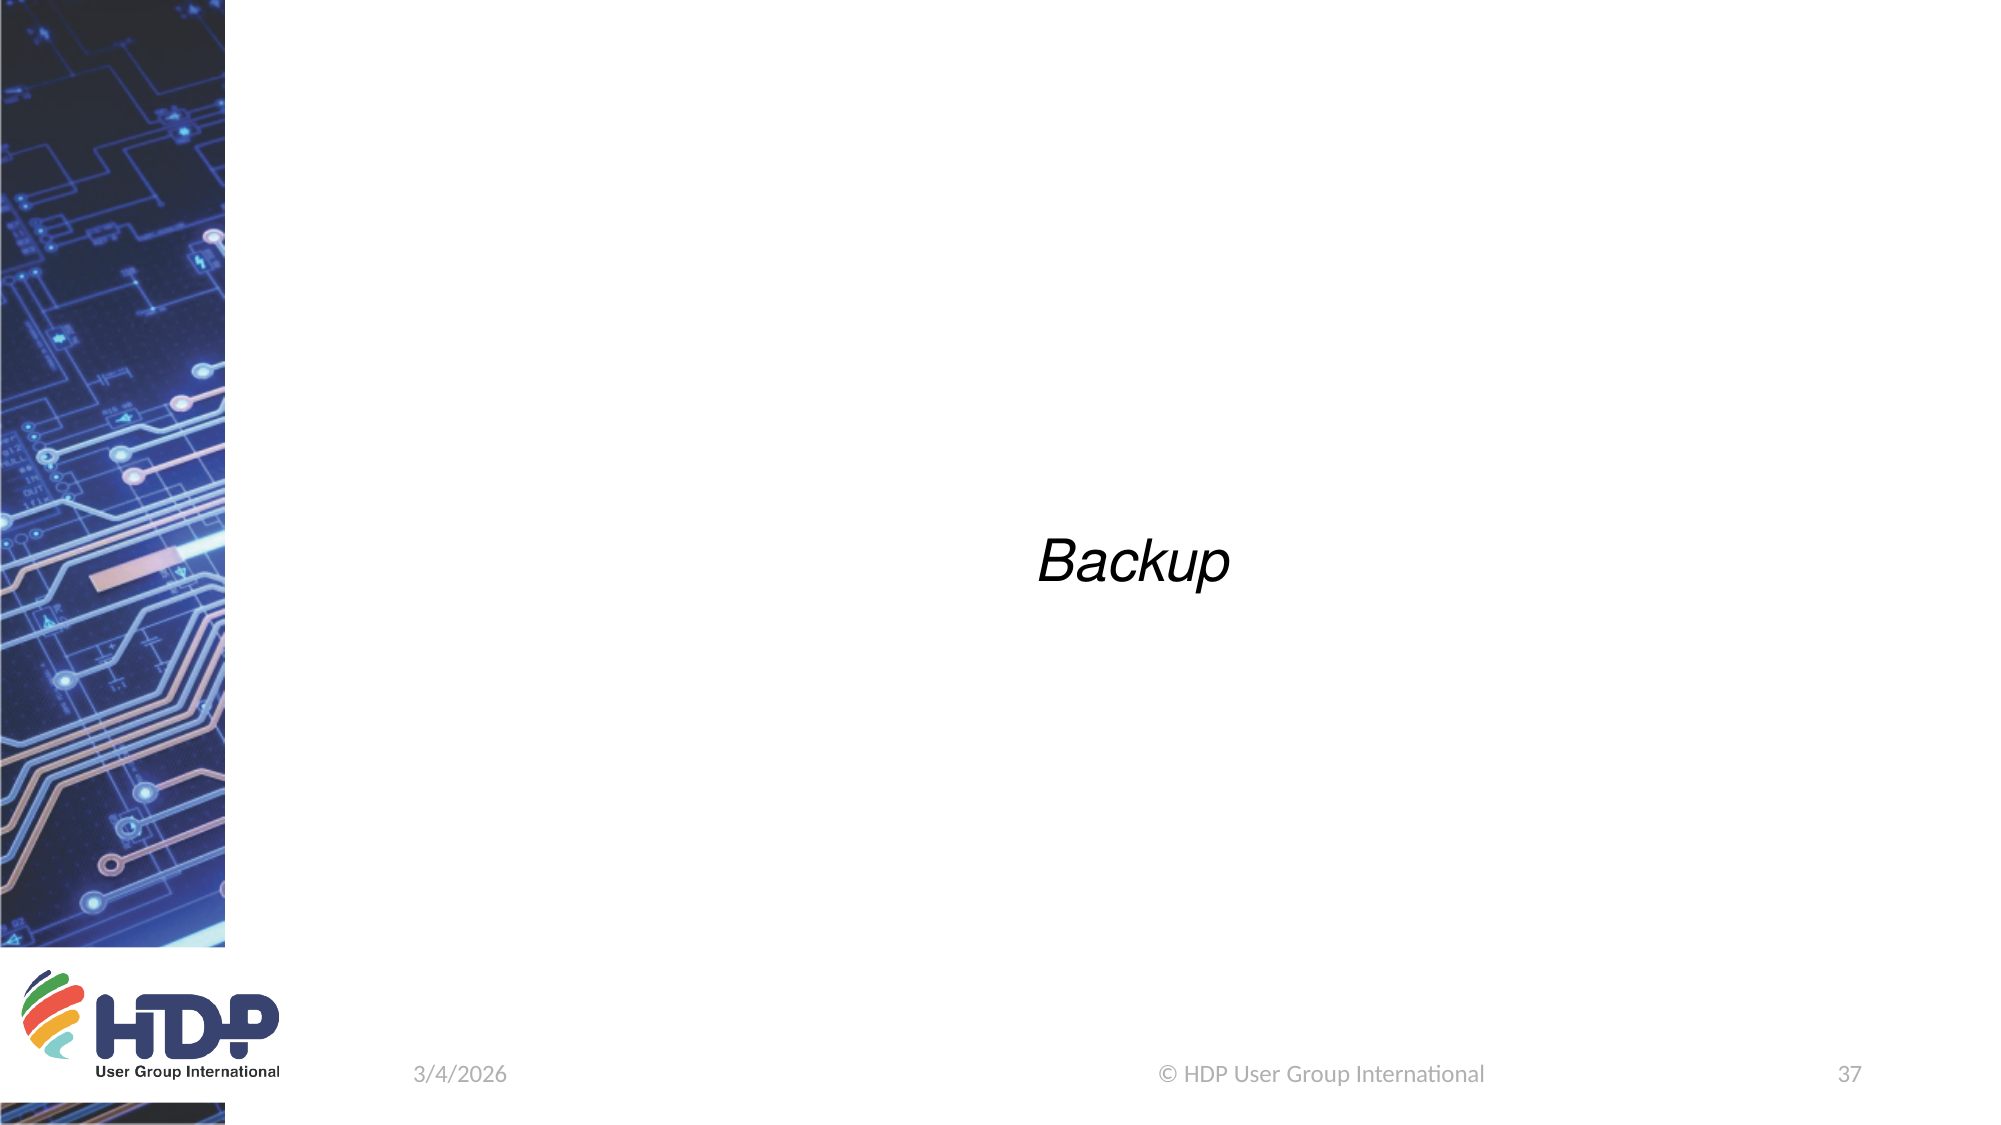

# Backup
3/4/2026
© HDP User Group International
37